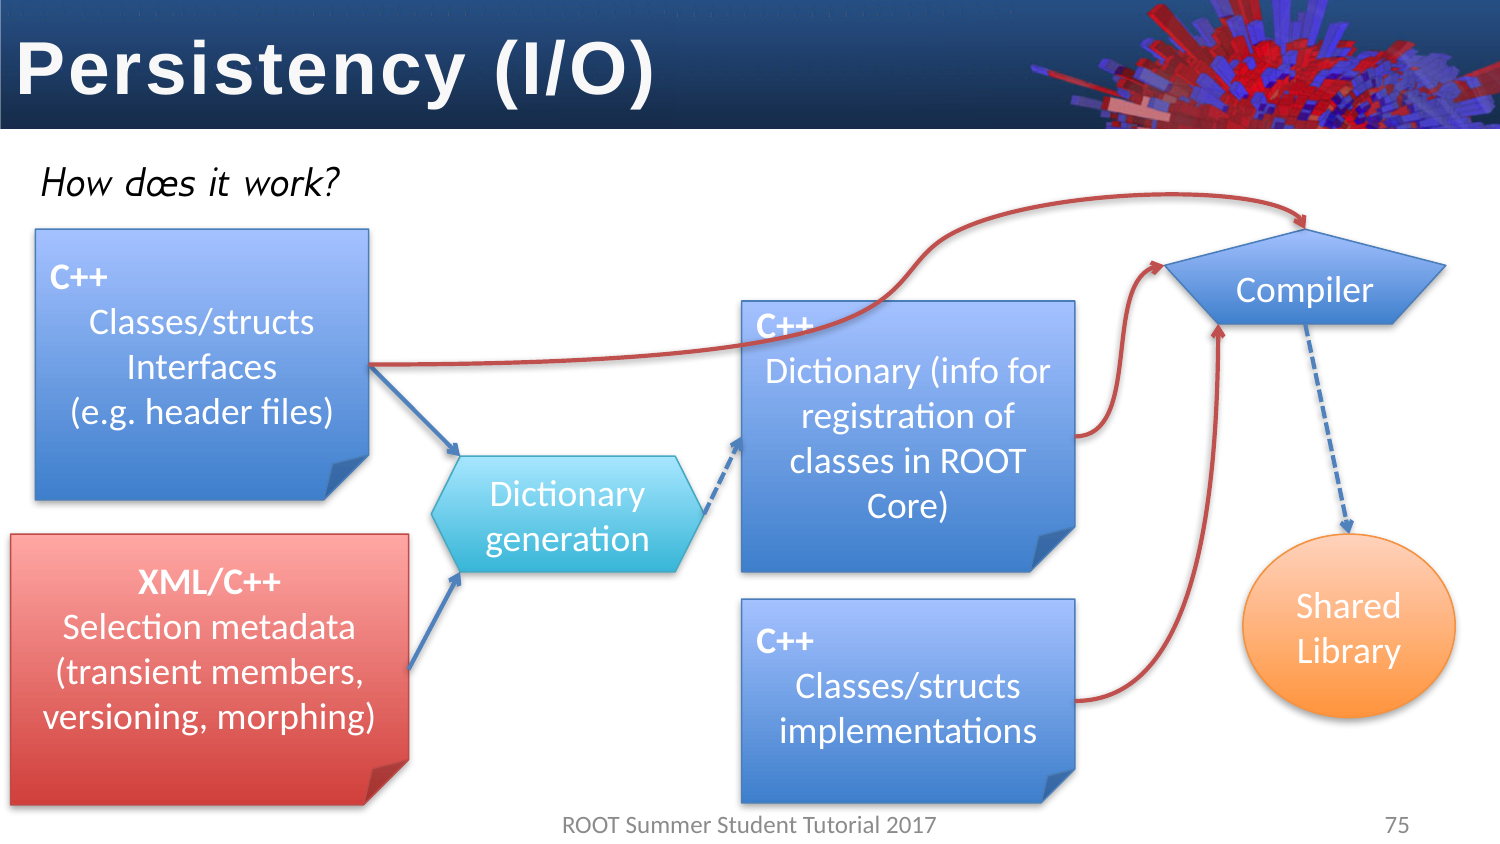

# Persistency (I/O)
How does it work?
C++
Classes/structs
Interfaces
(e.g. header files)
Compiler
C++
Dictionary (info for registration of classes in ROOT Core)
Dictionary generation
XML/C++
Selection metadata
(transient members, versioning, morphing)
Shared
Library
C++
Classes/structs
implementations
ROOT Summer Student Tutorial 2017
75